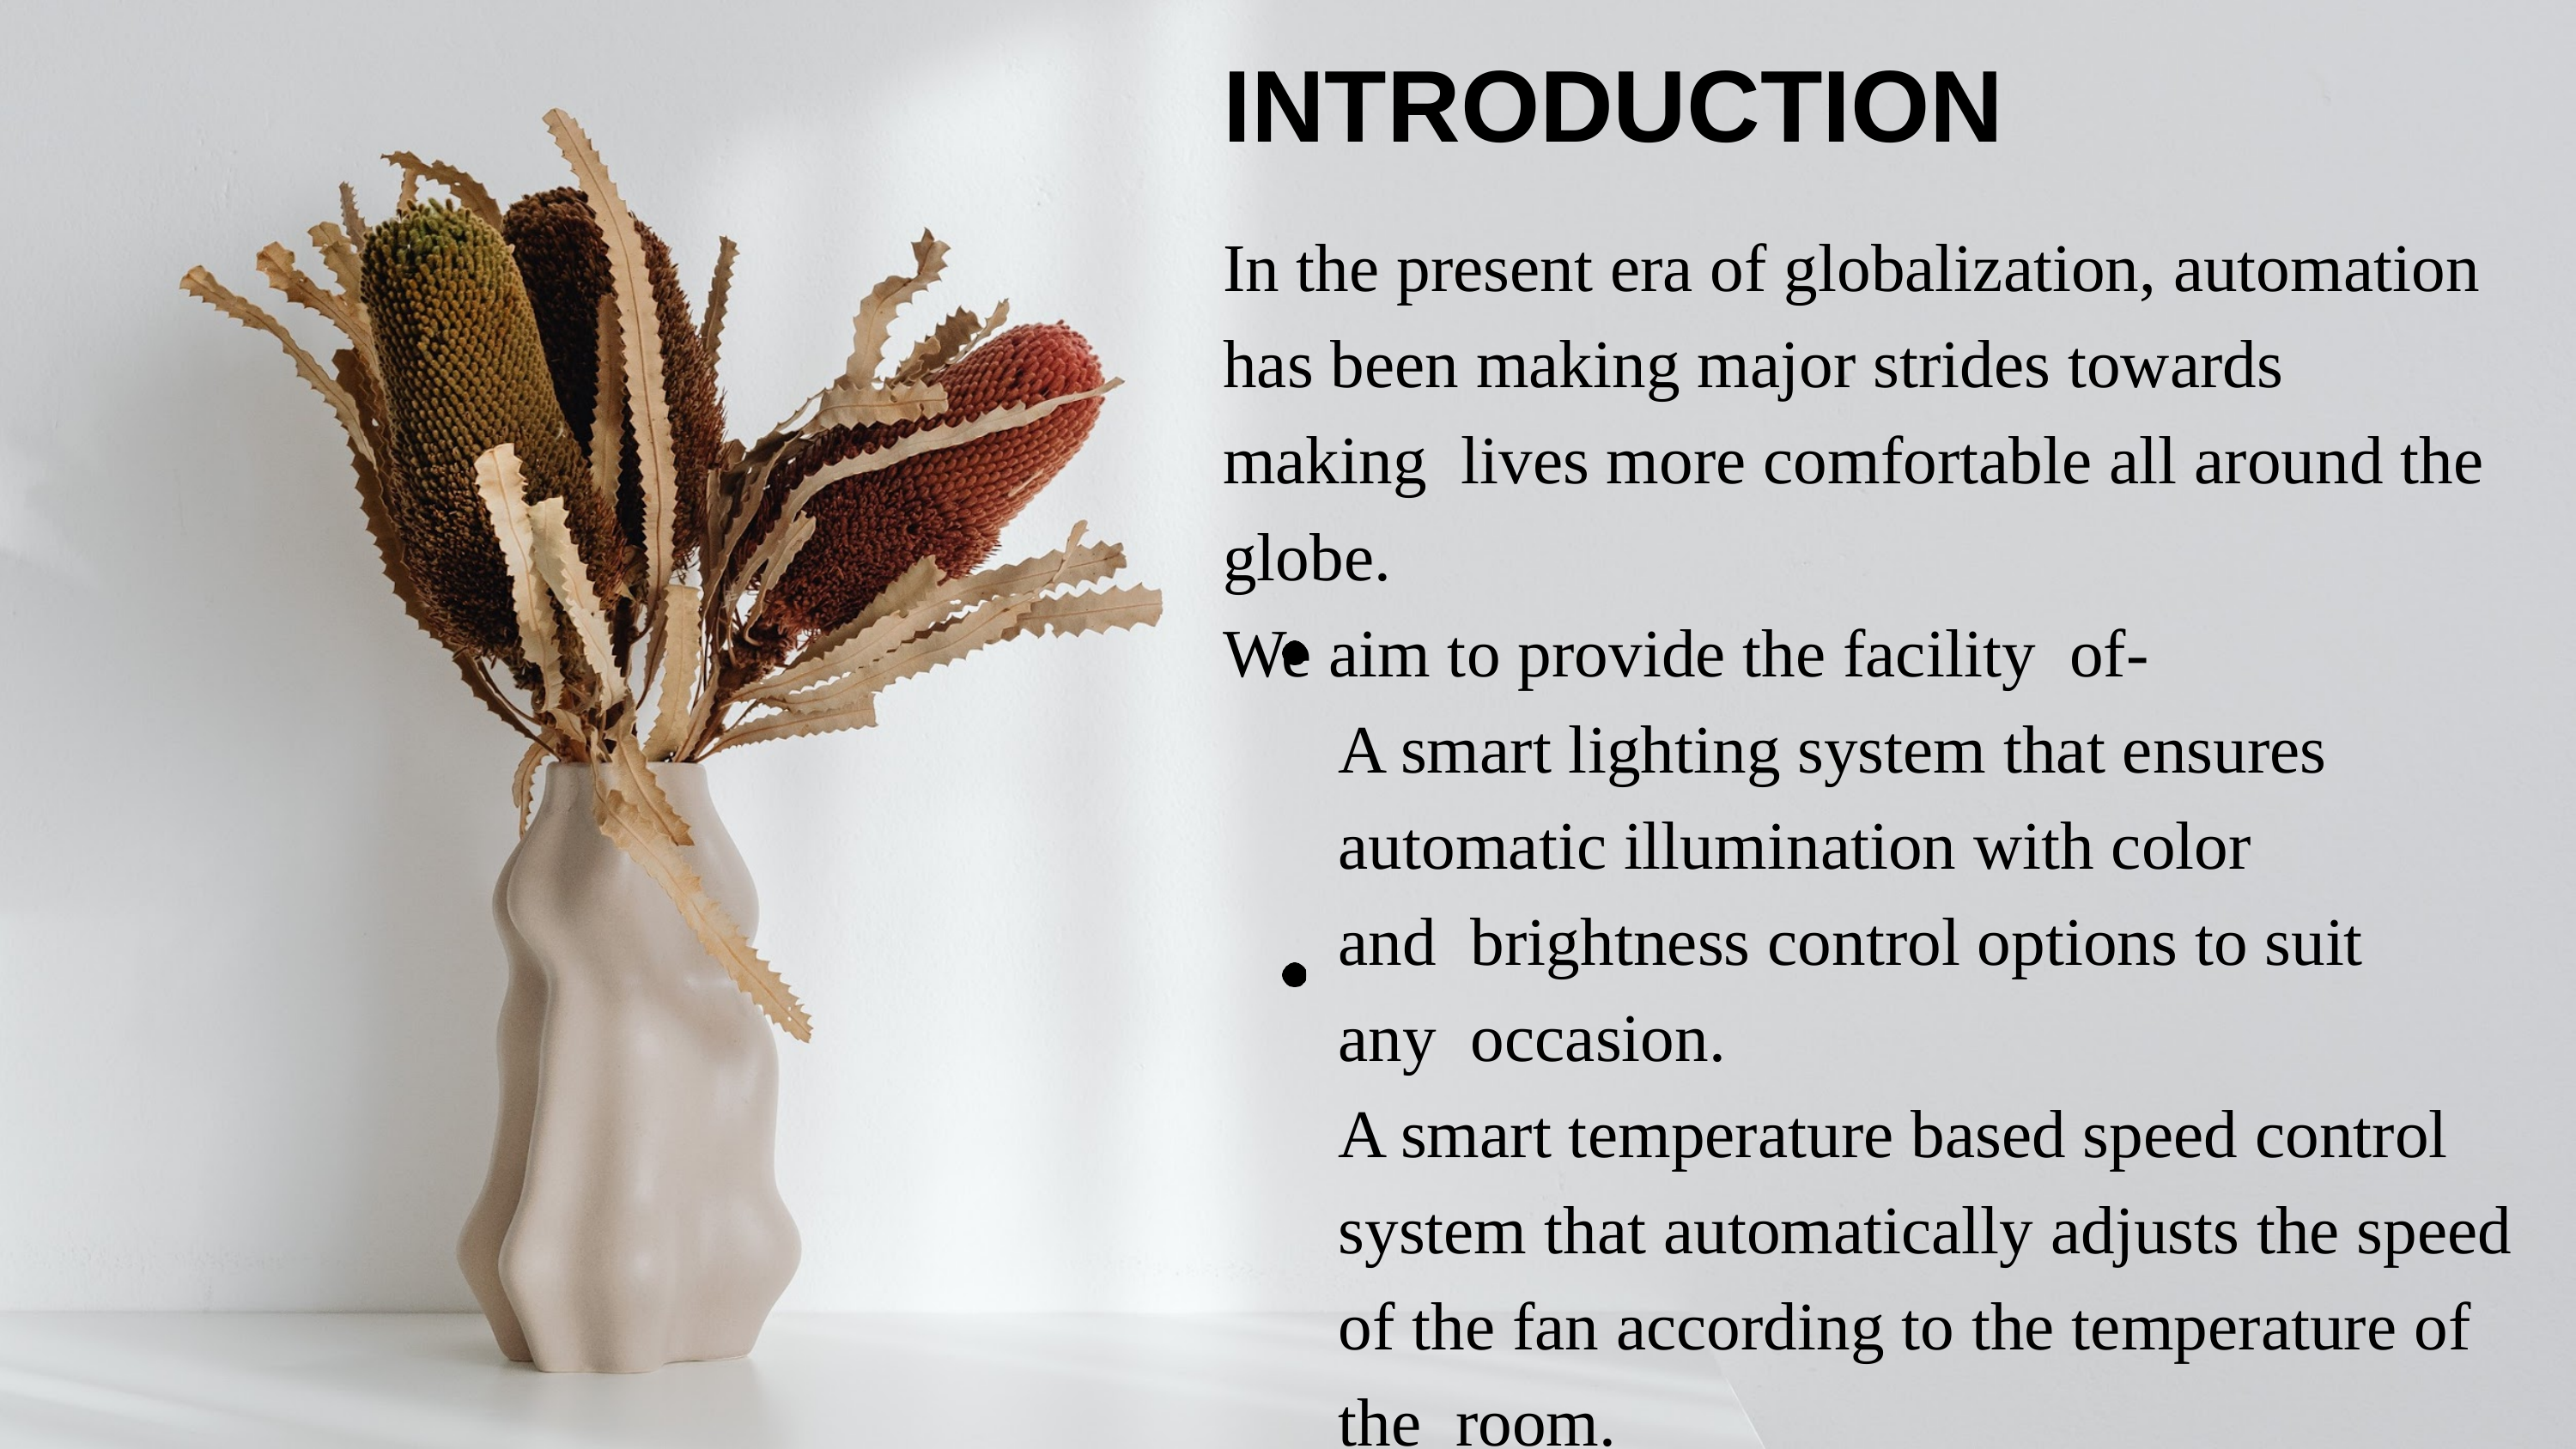

# INTRODUCTION
In the present era of globalization, automation  has been making major strides towards making  lives more comfortable all around the globe.
We aim to provide the facility  of-
A smart lighting system that ensures  automatic illumination with color and  brightness control options to suit any  occasion.
A smart temperature based speed control  system that automatically adjusts the speed  of the fan according to the temperature of the  room.